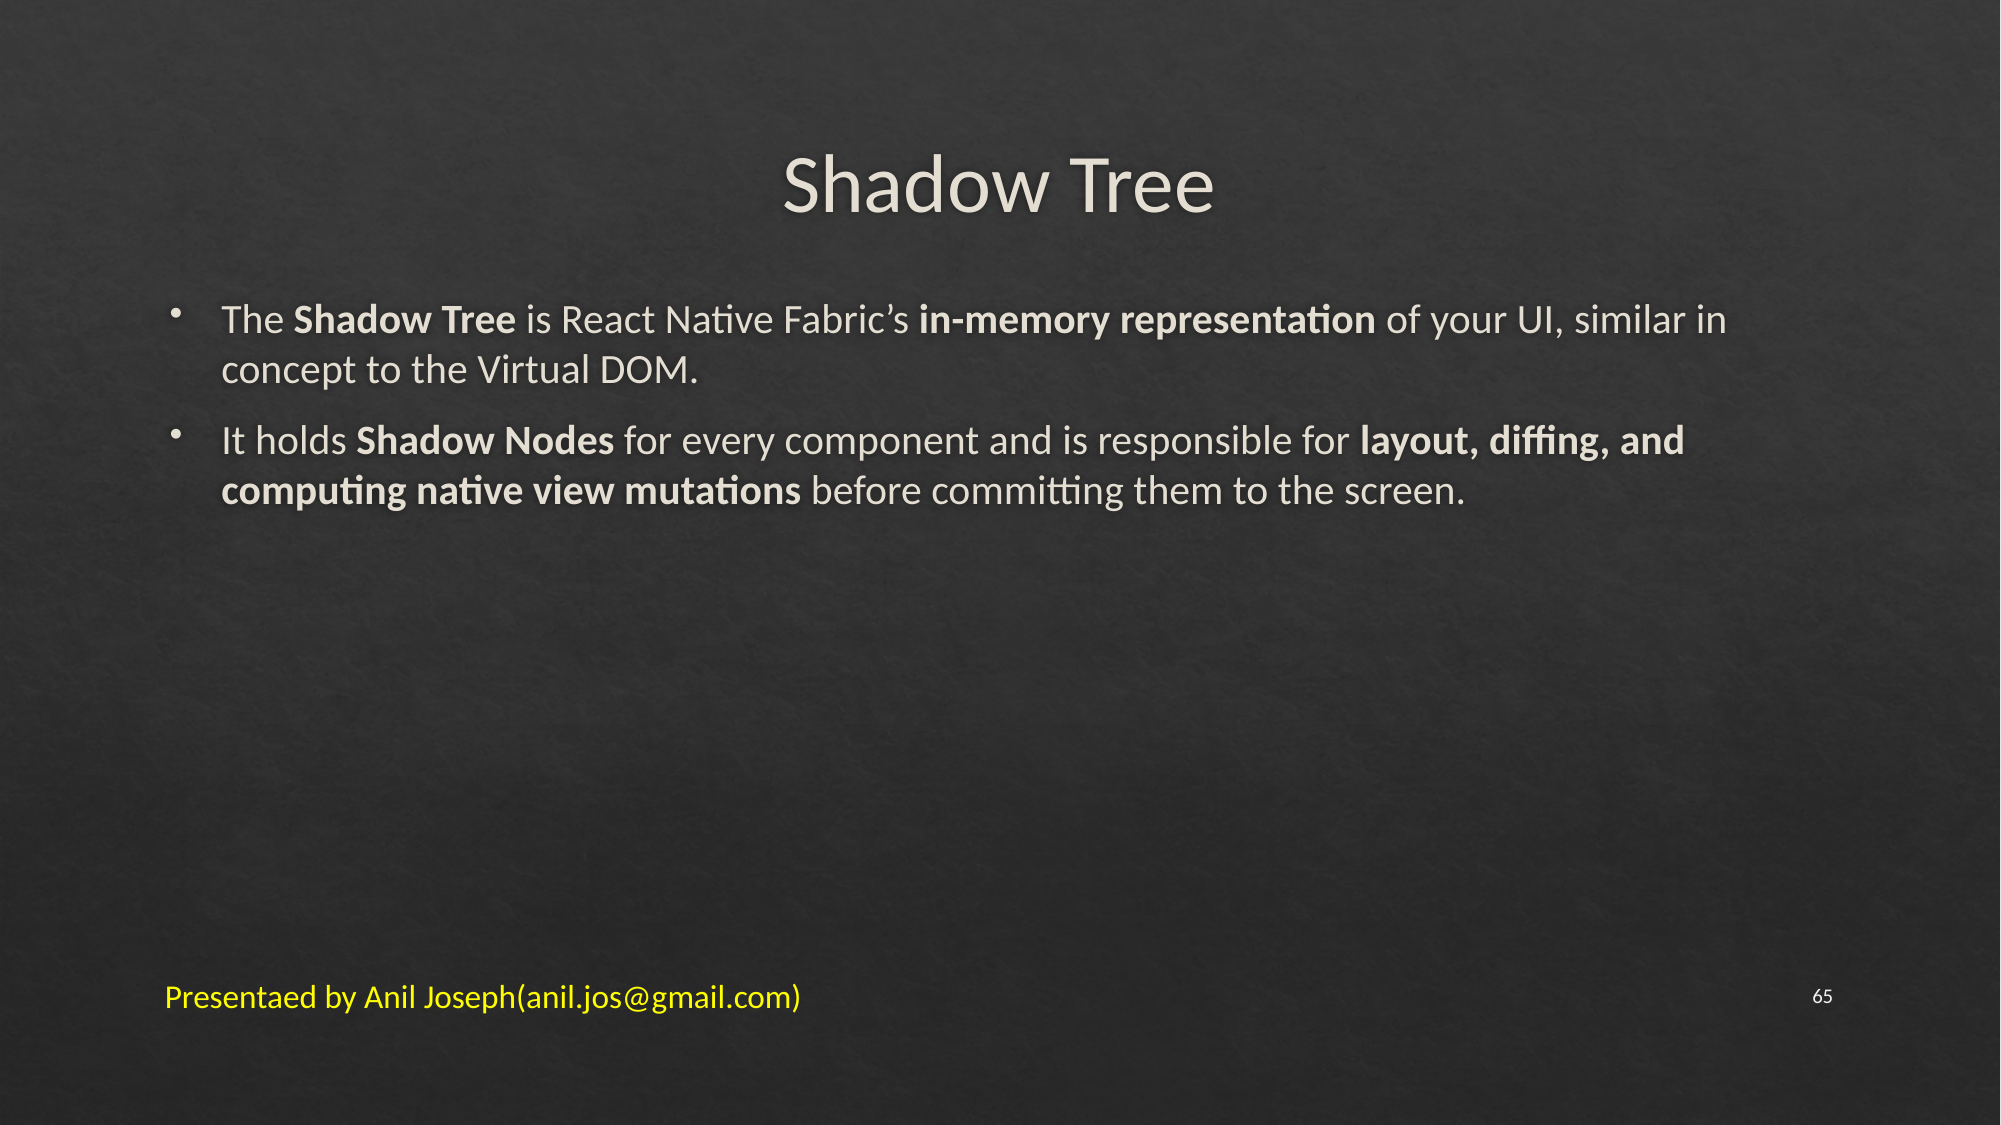

# Shadow Tree
The Shadow Tree is React Native Fabric’s in-memory representation of your UI, similar in concept to the Virtual DOM.
It holds Shadow Nodes for every component and is responsible for layout, diffing, and computing native view mutations before committing them to the screen.

Presentaed by Anil Joseph(anil.jos@gmail.com)
65